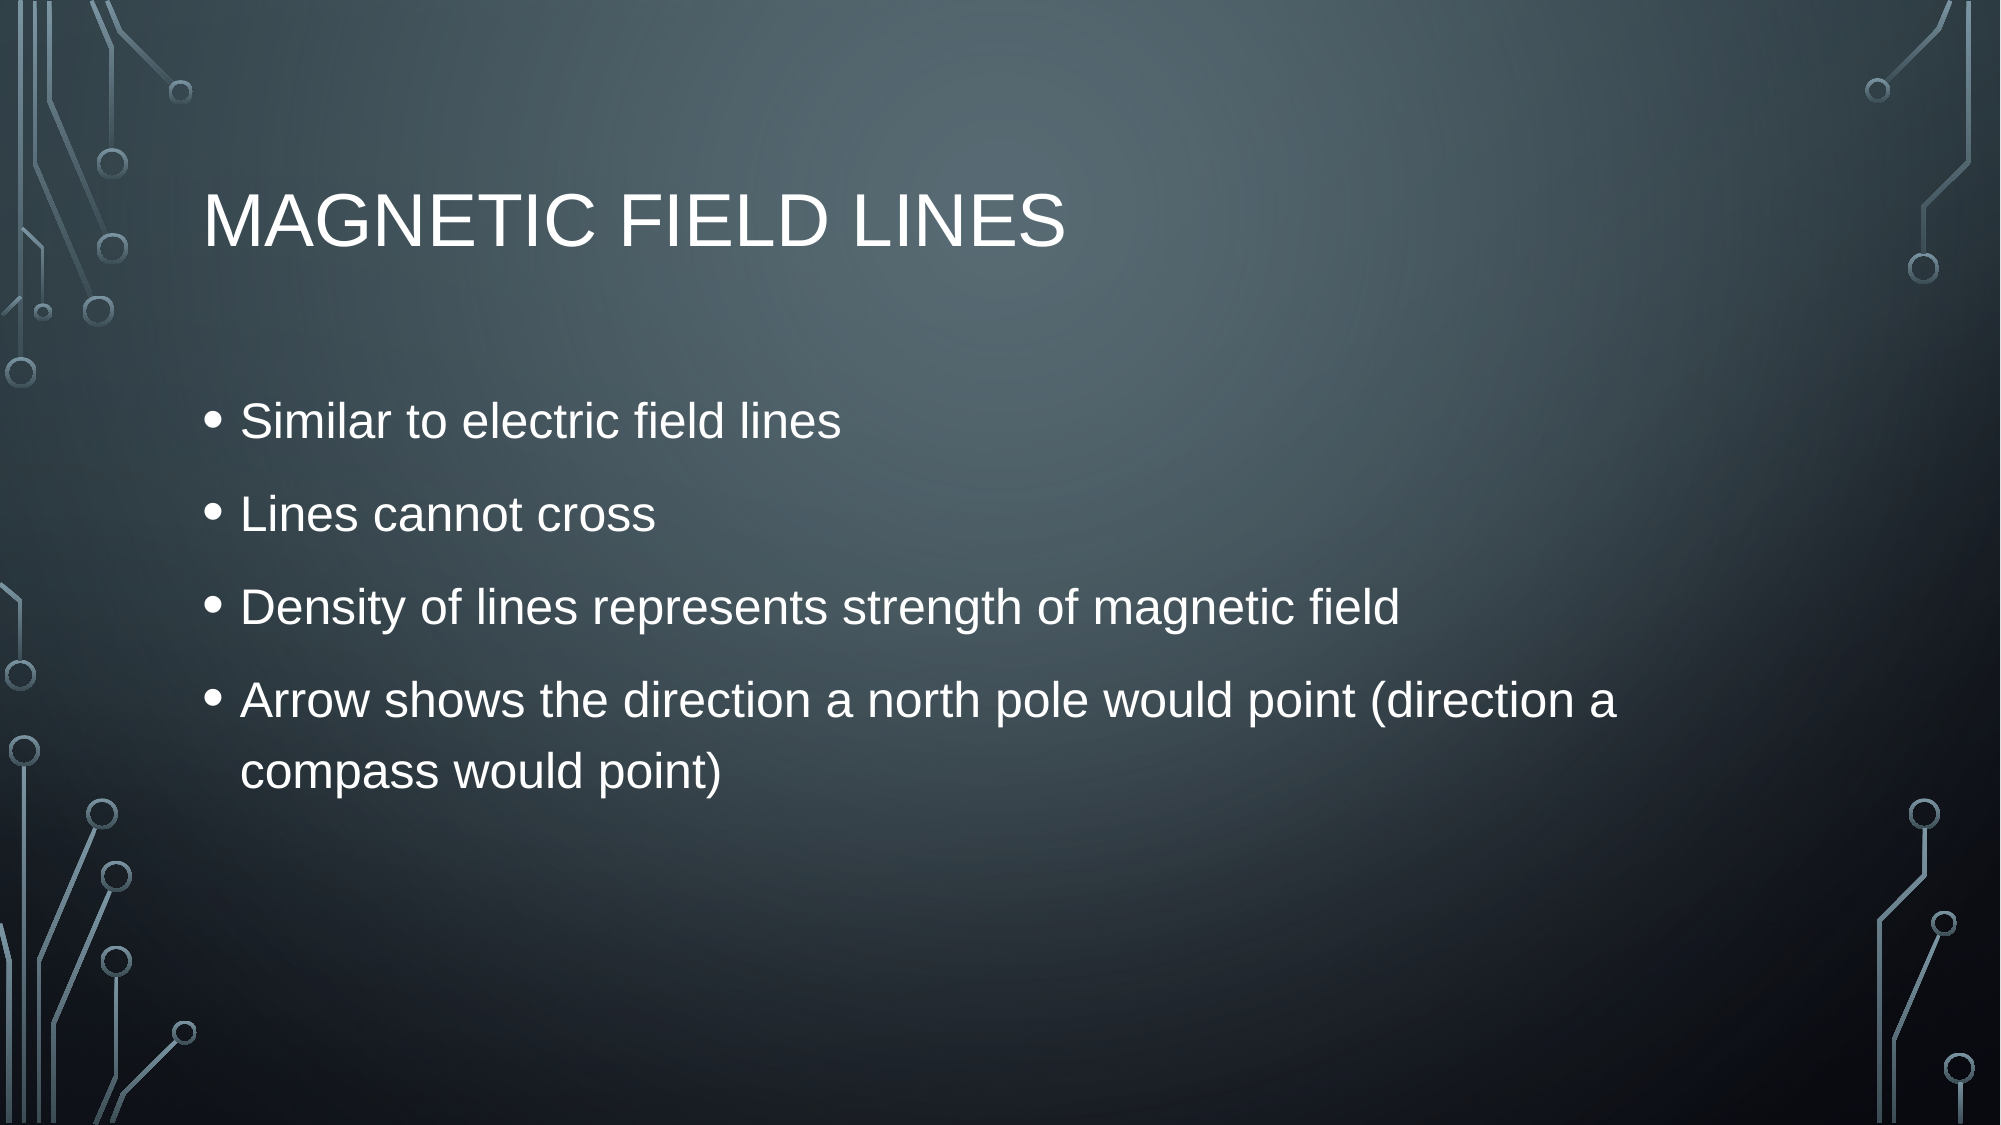

# Magnetic field lines
Similar to electric field lines
Lines cannot cross
Density of lines represents strength of magnetic field
Arrow shows the direction a north pole would point (direction a compass would point)